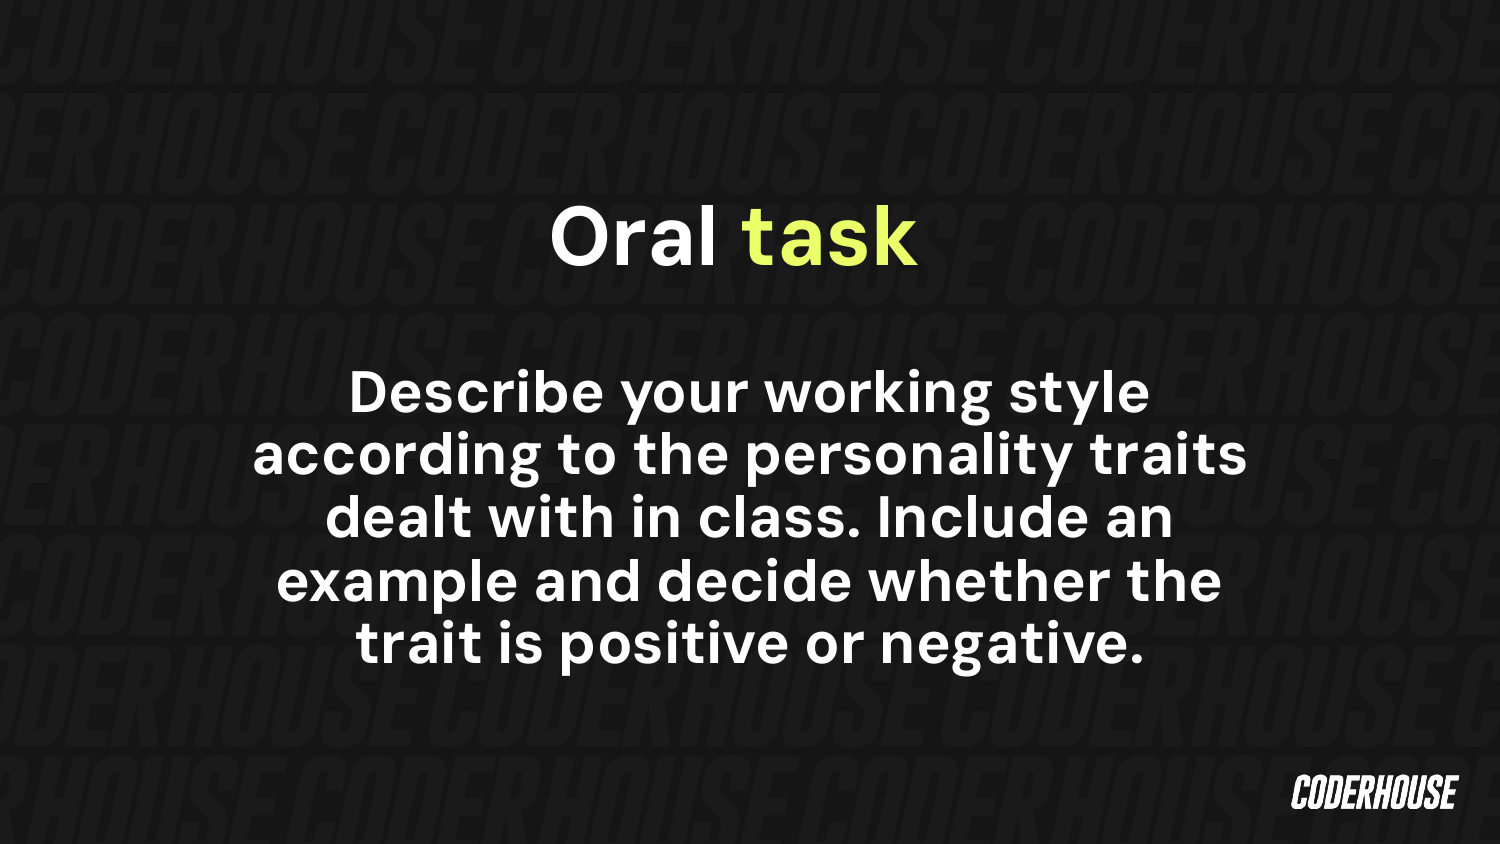

Oral task
Describe your working style according to the personality traits dealt with in class. Include an example and decide whether the trait is positive or negative.